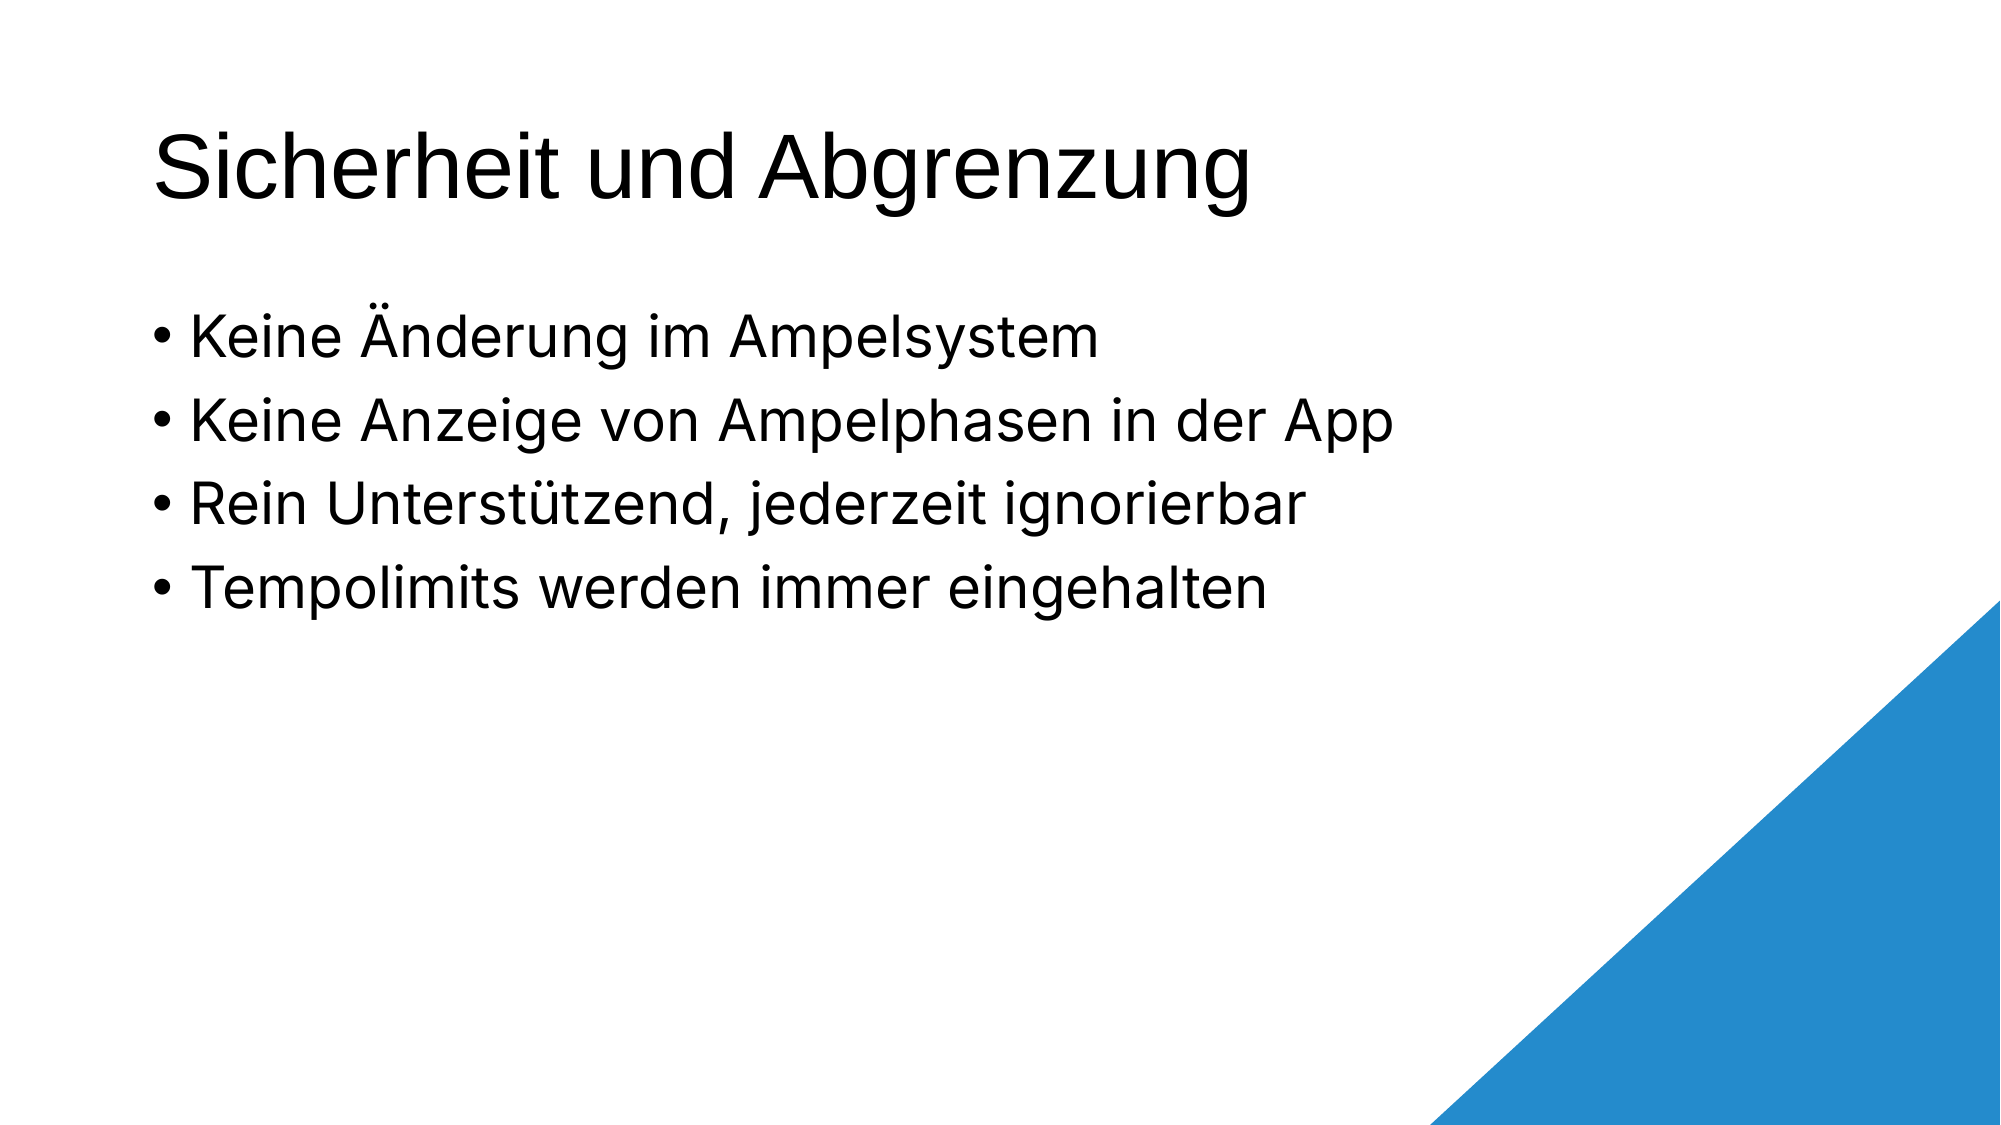

# Sicherheit und Abgrenzung
Keine Änderung im Ampelsystem
Keine Anzeige von Ampelphasen in der App
Rein Unterstützend, jederzeit ignorierbar
Tempolimits werden immer eingehalten